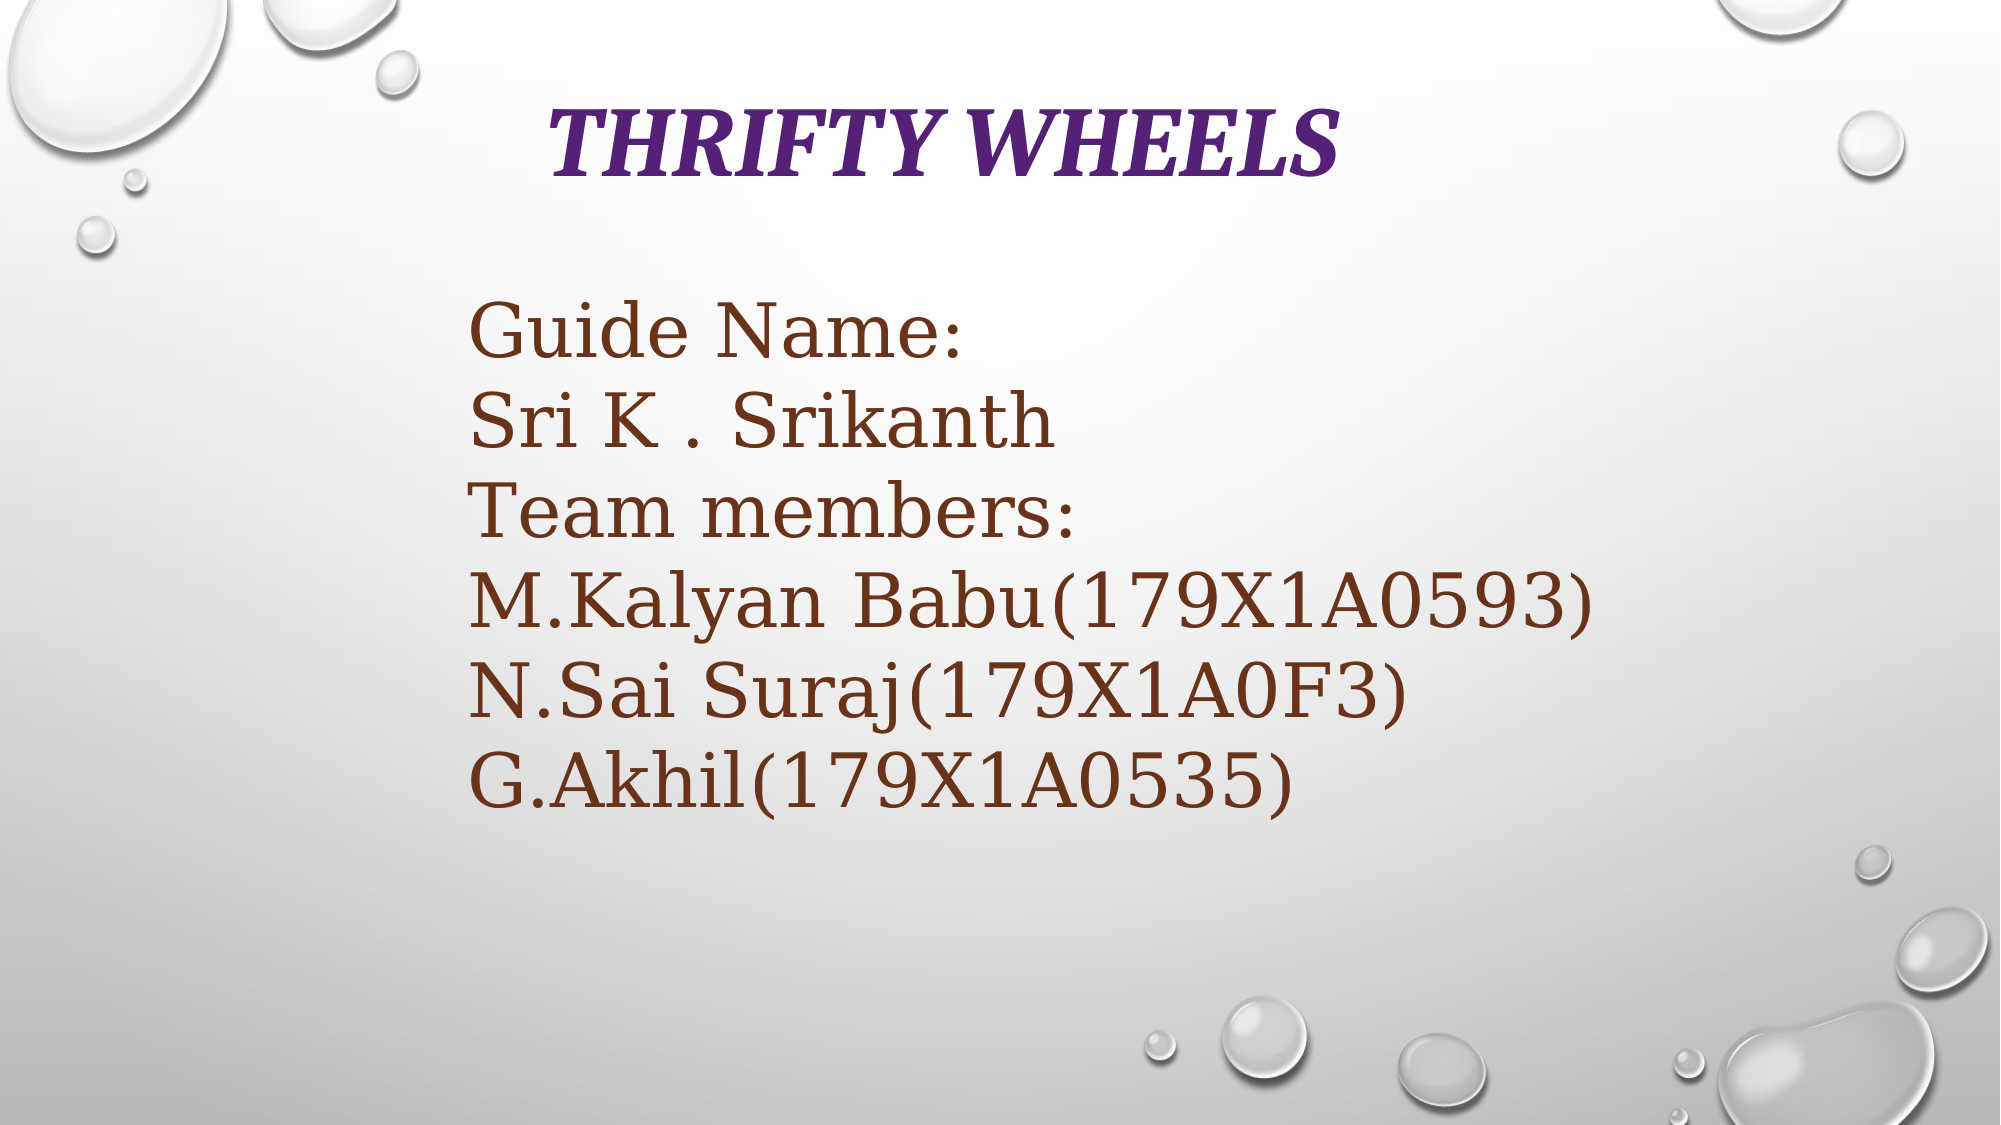

THRIFTY WHEELS
Guide Name:
Sri K . Srikanth
Team members:
M.Kalyan Babu(179X1A0593)
N.Sai Suraj(179X1A0F3)
G.Akhil(179X1A0535)